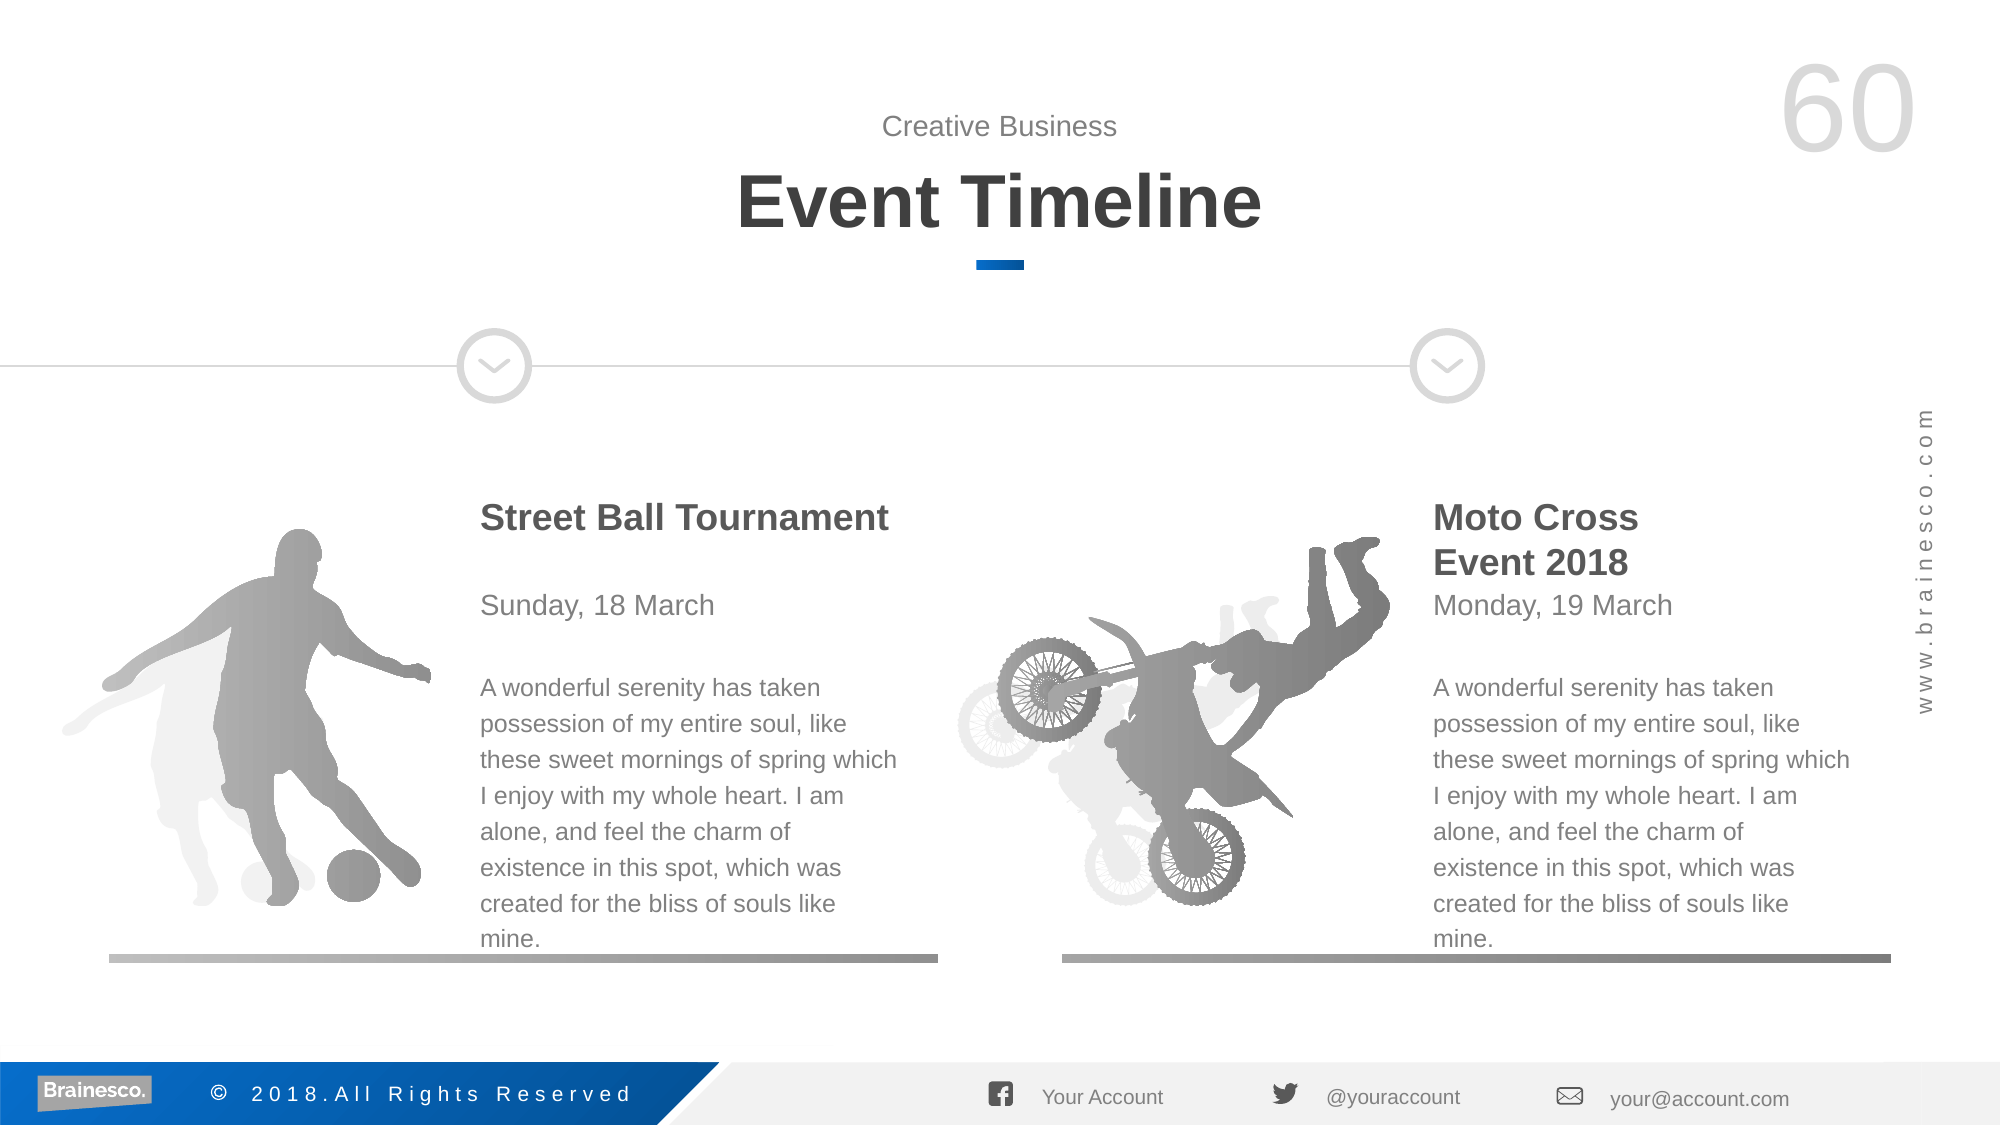

Creative Business
Event Timeline

Street Ball Tournament
Sunday, 18 March
A wonderful serenity has taken possession of my entire soul, like these sweet mornings of spring which I enjoy with my whole heart. I am alone, and feel the charm of existence in this spot, which was created for the bliss of souls like mine.
Moto Cross Event 2018
Monday, 19 March
A wonderful serenity has taken possession of my entire soul, like these sweet mornings of spring which I enjoy with my whole heart. I am alone, and feel the charm of existence in this spot, which was created for the bliss of souls like mine.